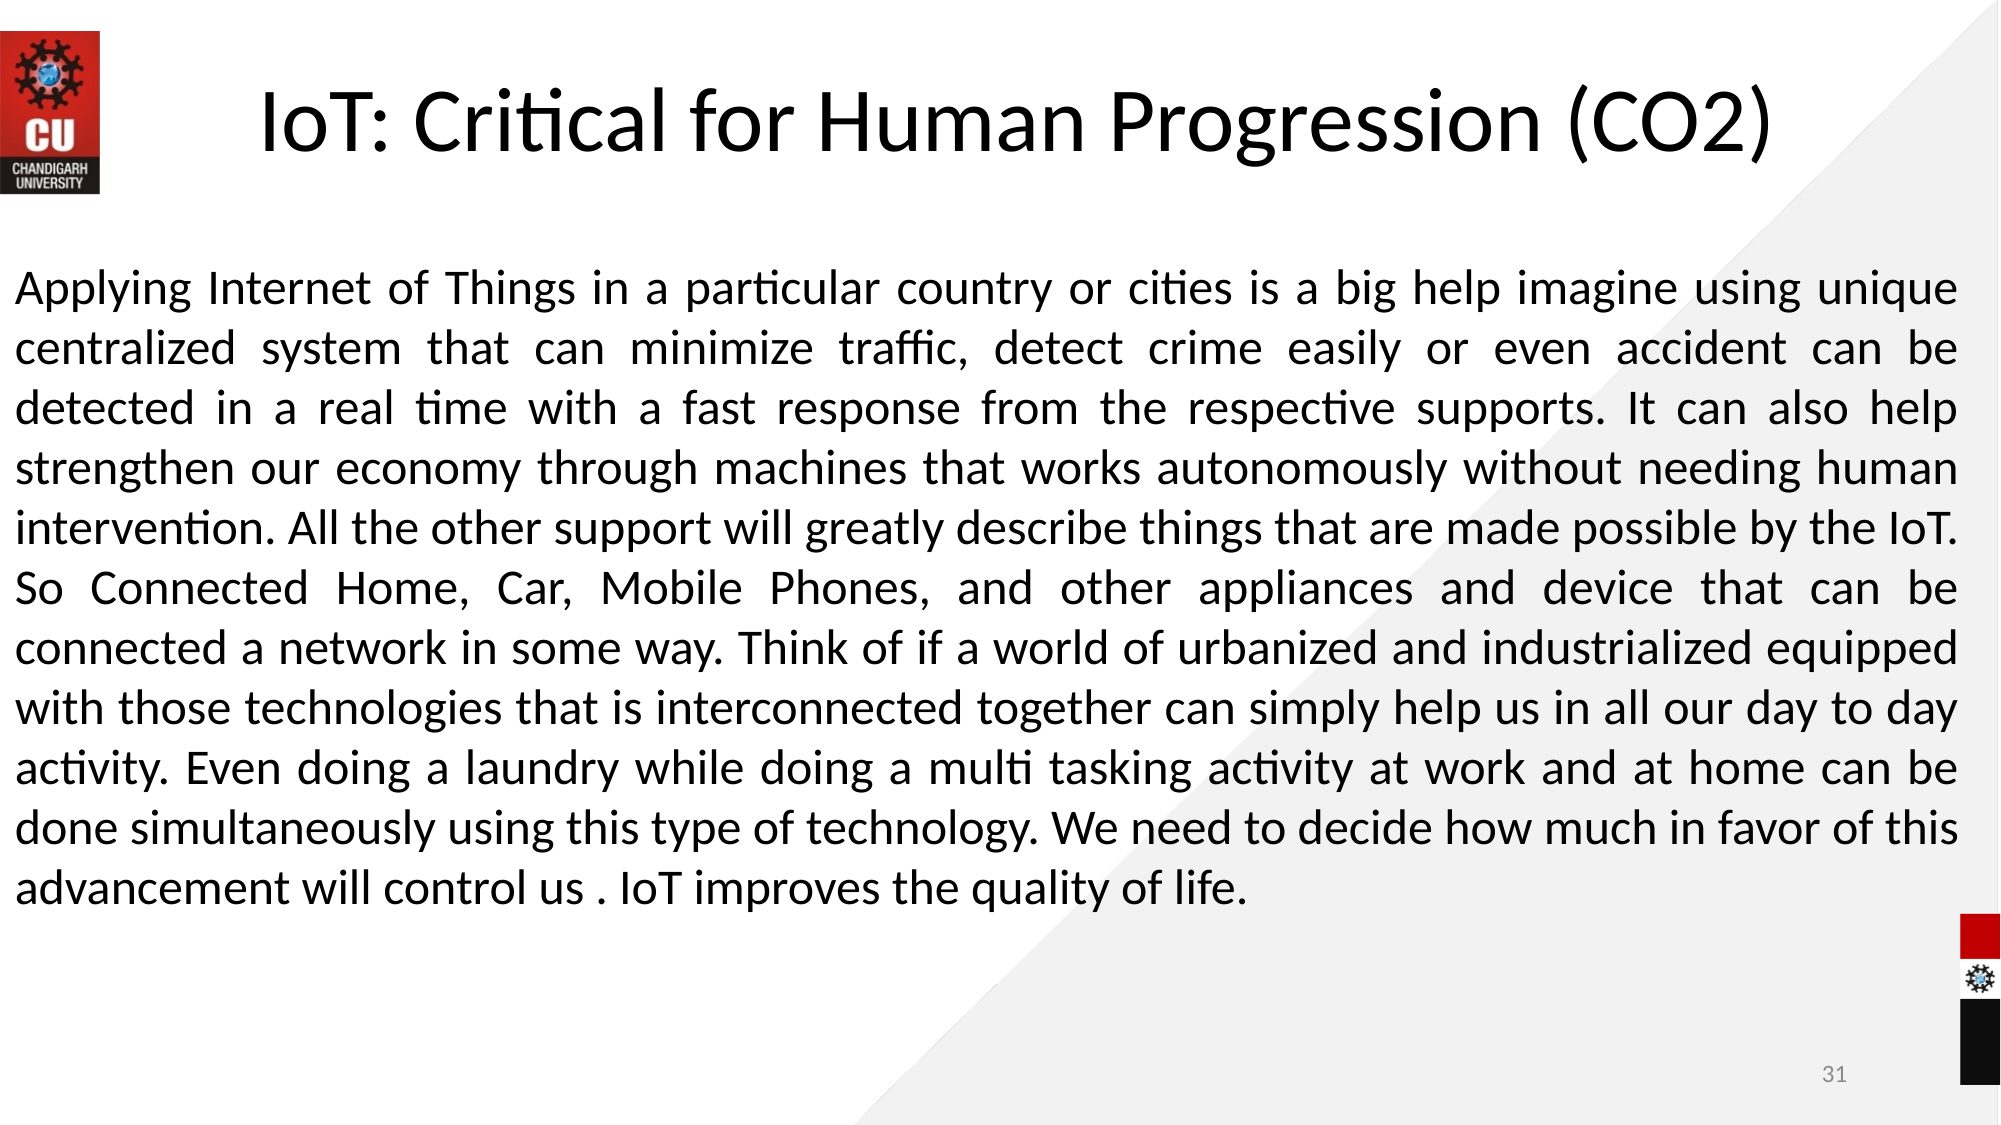

# IoT: Critical for Human Progression (CO2)

Applying Internet of Things in a particular country or cities is a big help imagine using unique centralized system that can minimize traffic, detect crime easily or even accident can be detected in a real time with a fast response from the respective supports. It can also help strengthen our economy through machines that works autonomously without needing human intervention. All the other support will greatly describe things that are made possible by the IoT. So Connected Home, Car, Mobile Phones, and other appliances and device that can be connected a network in some way. Think of if a world of urbanized and industrialized equipped with those technologies that is interconnected together can simply help us in all our day to day activity. Even doing a laundry while doing a multi tasking activity at work and at home can be done simultaneously using this type of technology. We need to decide how much in favor of this advancement will control us . IoT improves the quality of life.

31